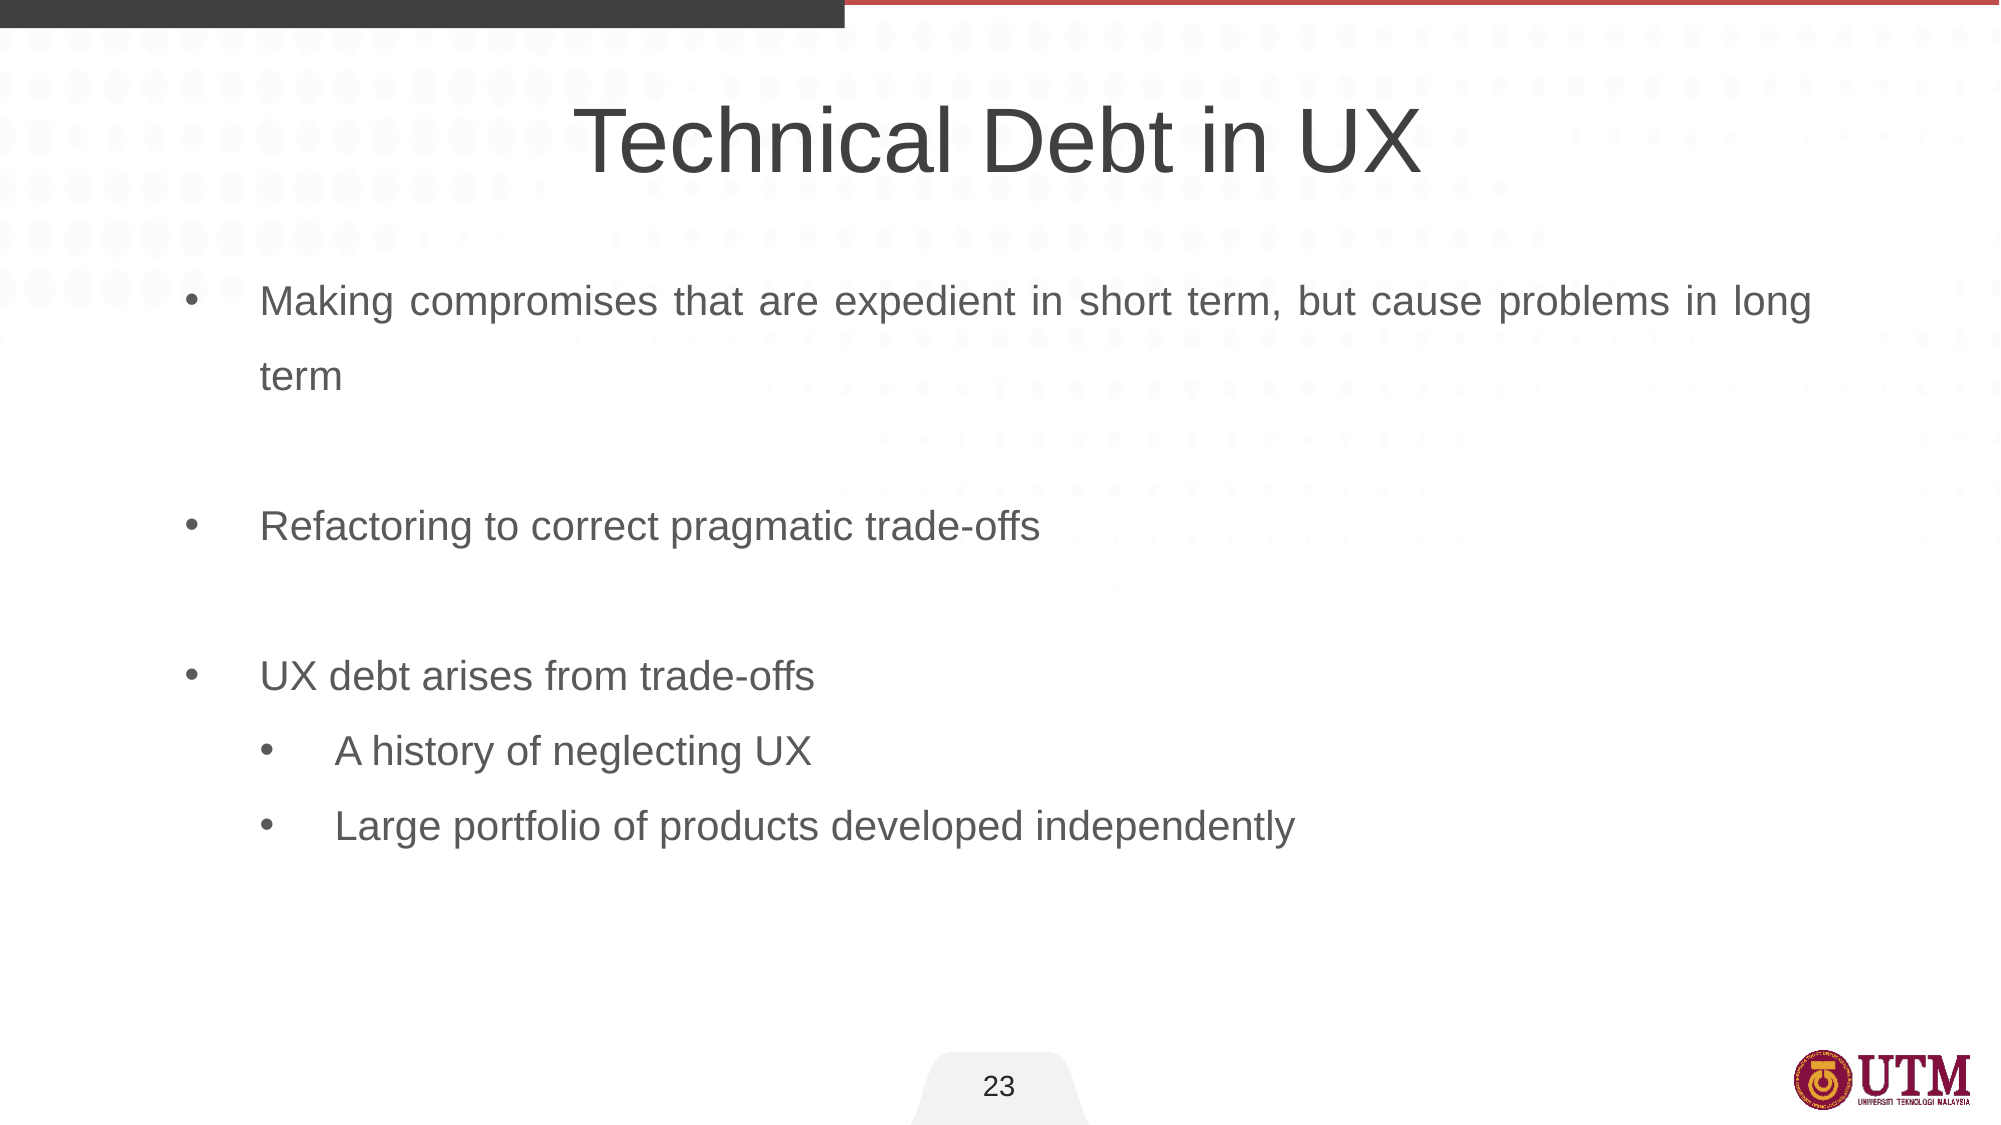

Technical Debt in UX
Making compromises that are expedient in short term, but cause problems in long term

Refactoring to correct pragmatic trade-offs

UX debt arises from trade-offs
A history of neglecting UX
Large portfolio of products developed independently

23